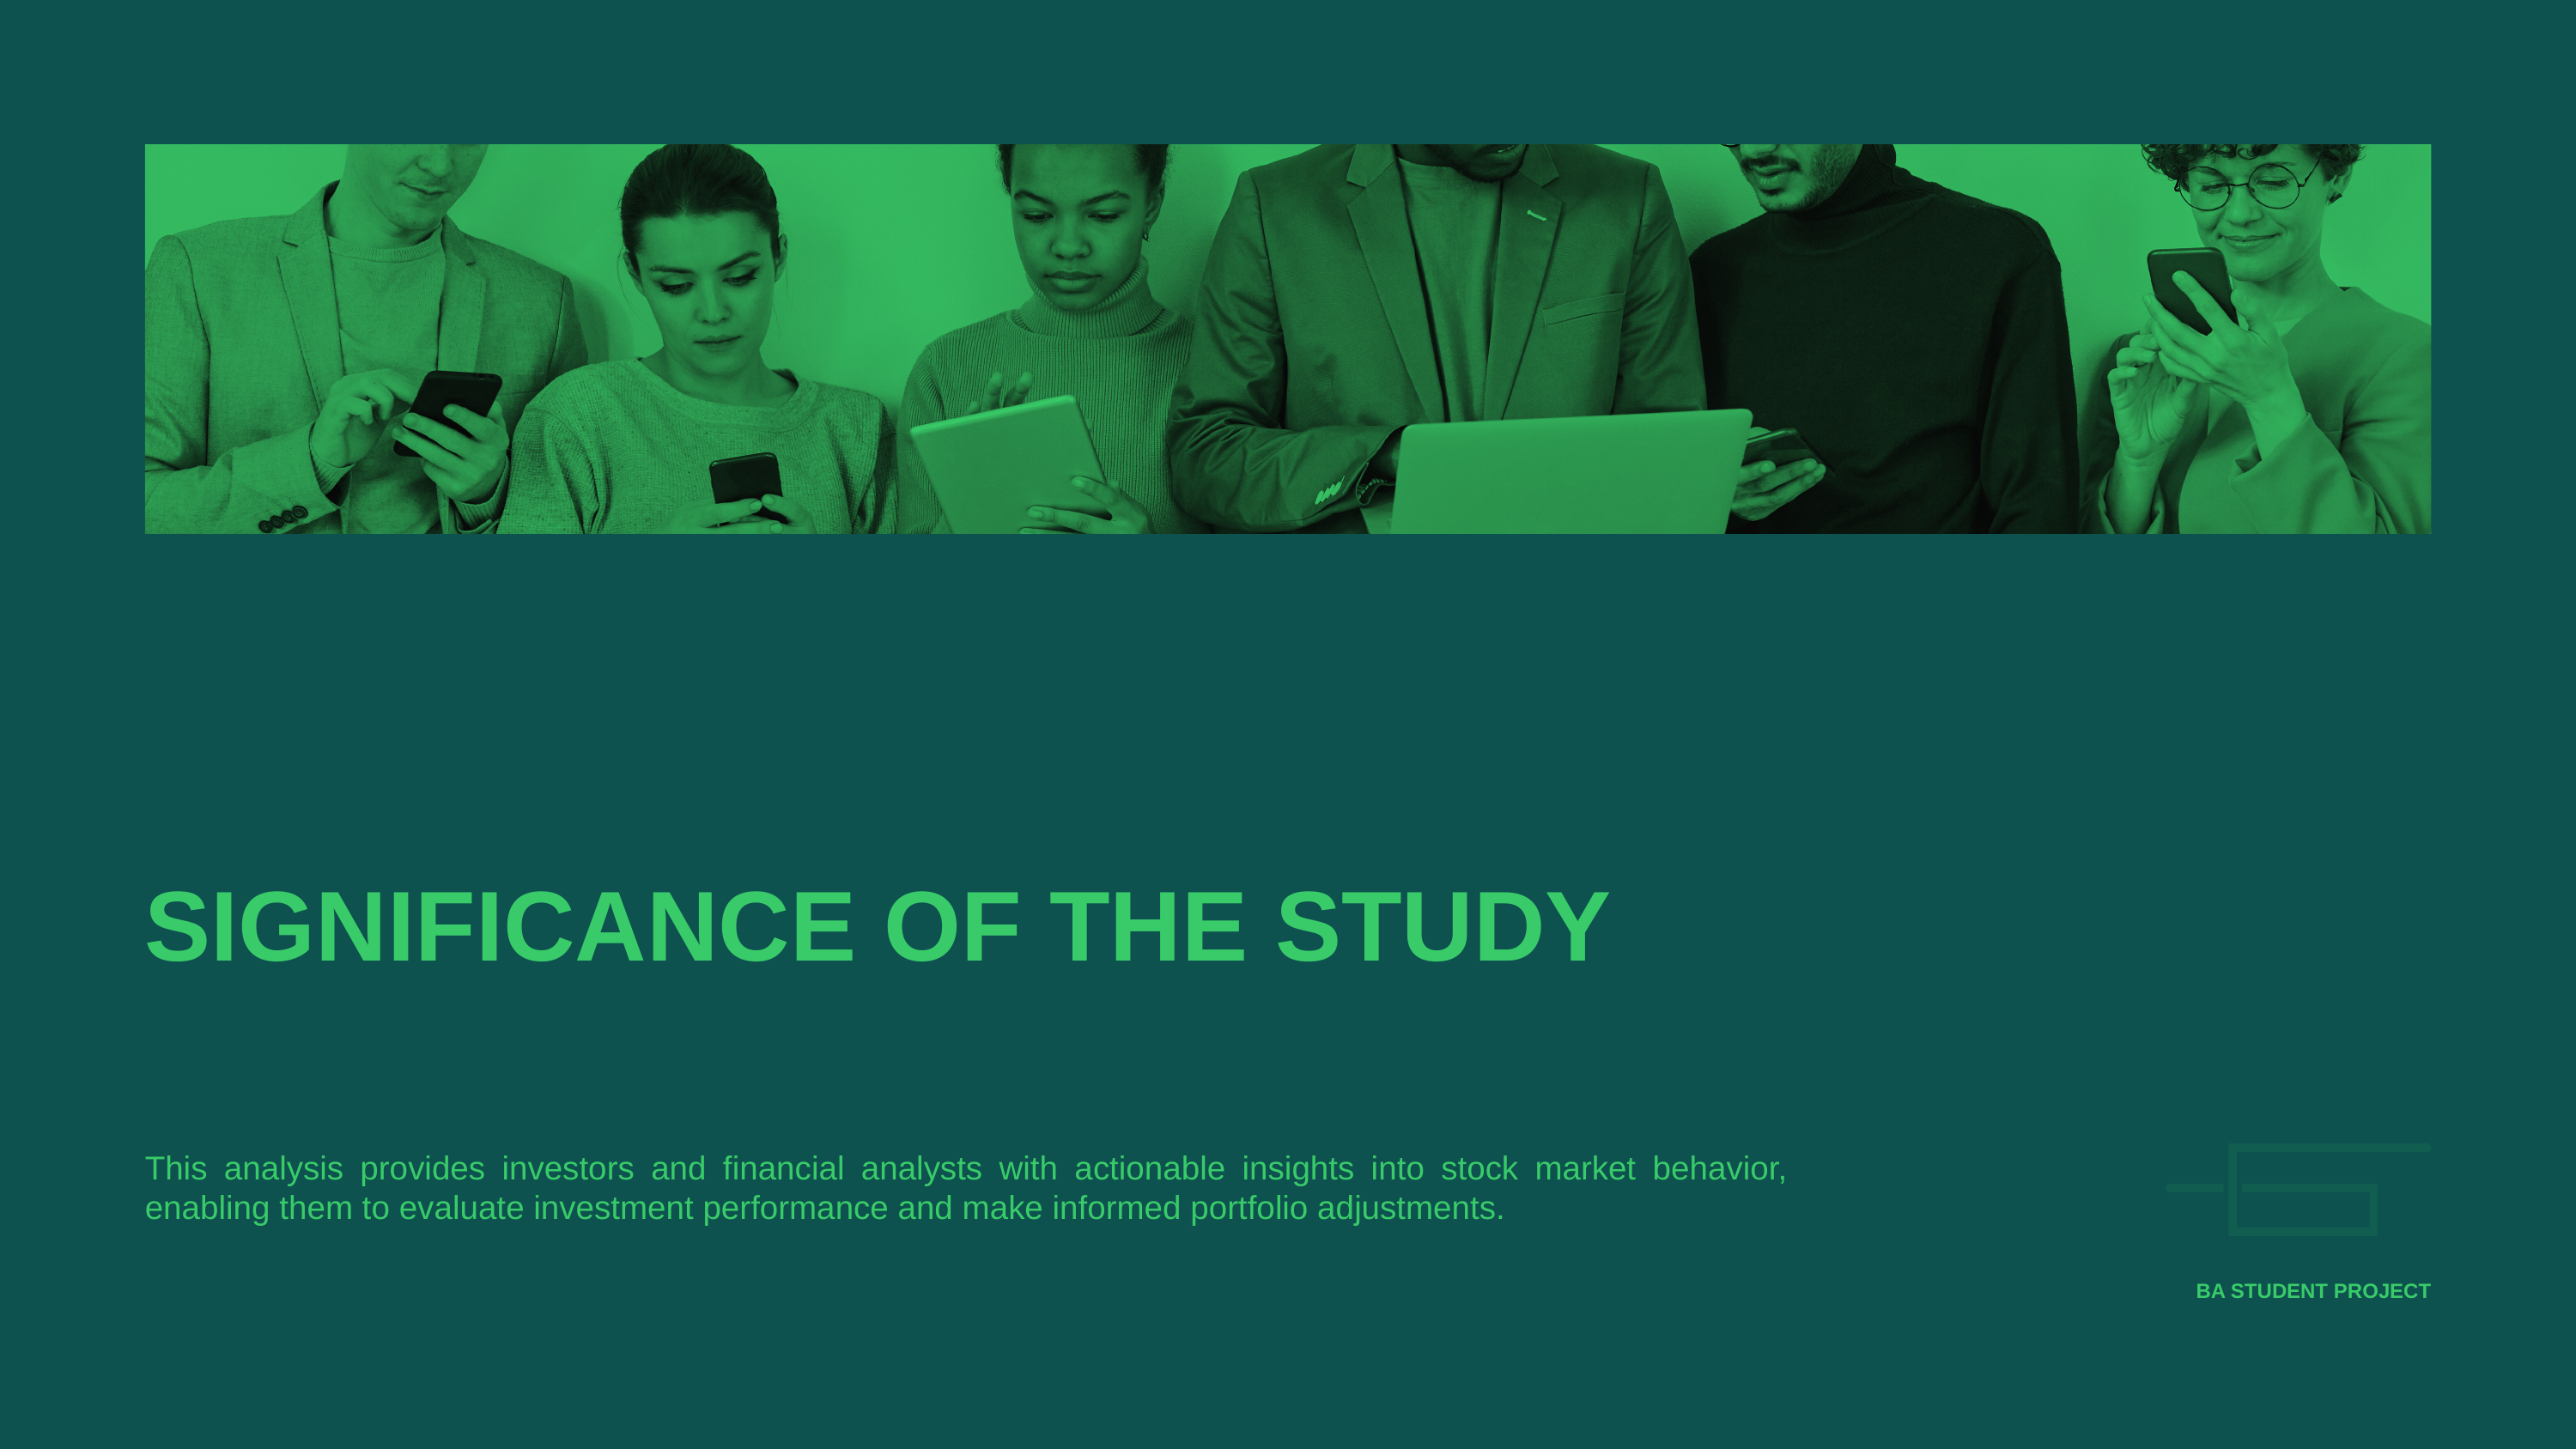

SIGNIFICANCE OF THE STUDY

This analysis provides investors and financial analysts with actionable insights into stock market behavior, enabling them to evaluate investment performance and make informed portfolio adjustments.

BA STUDENT PROJECT